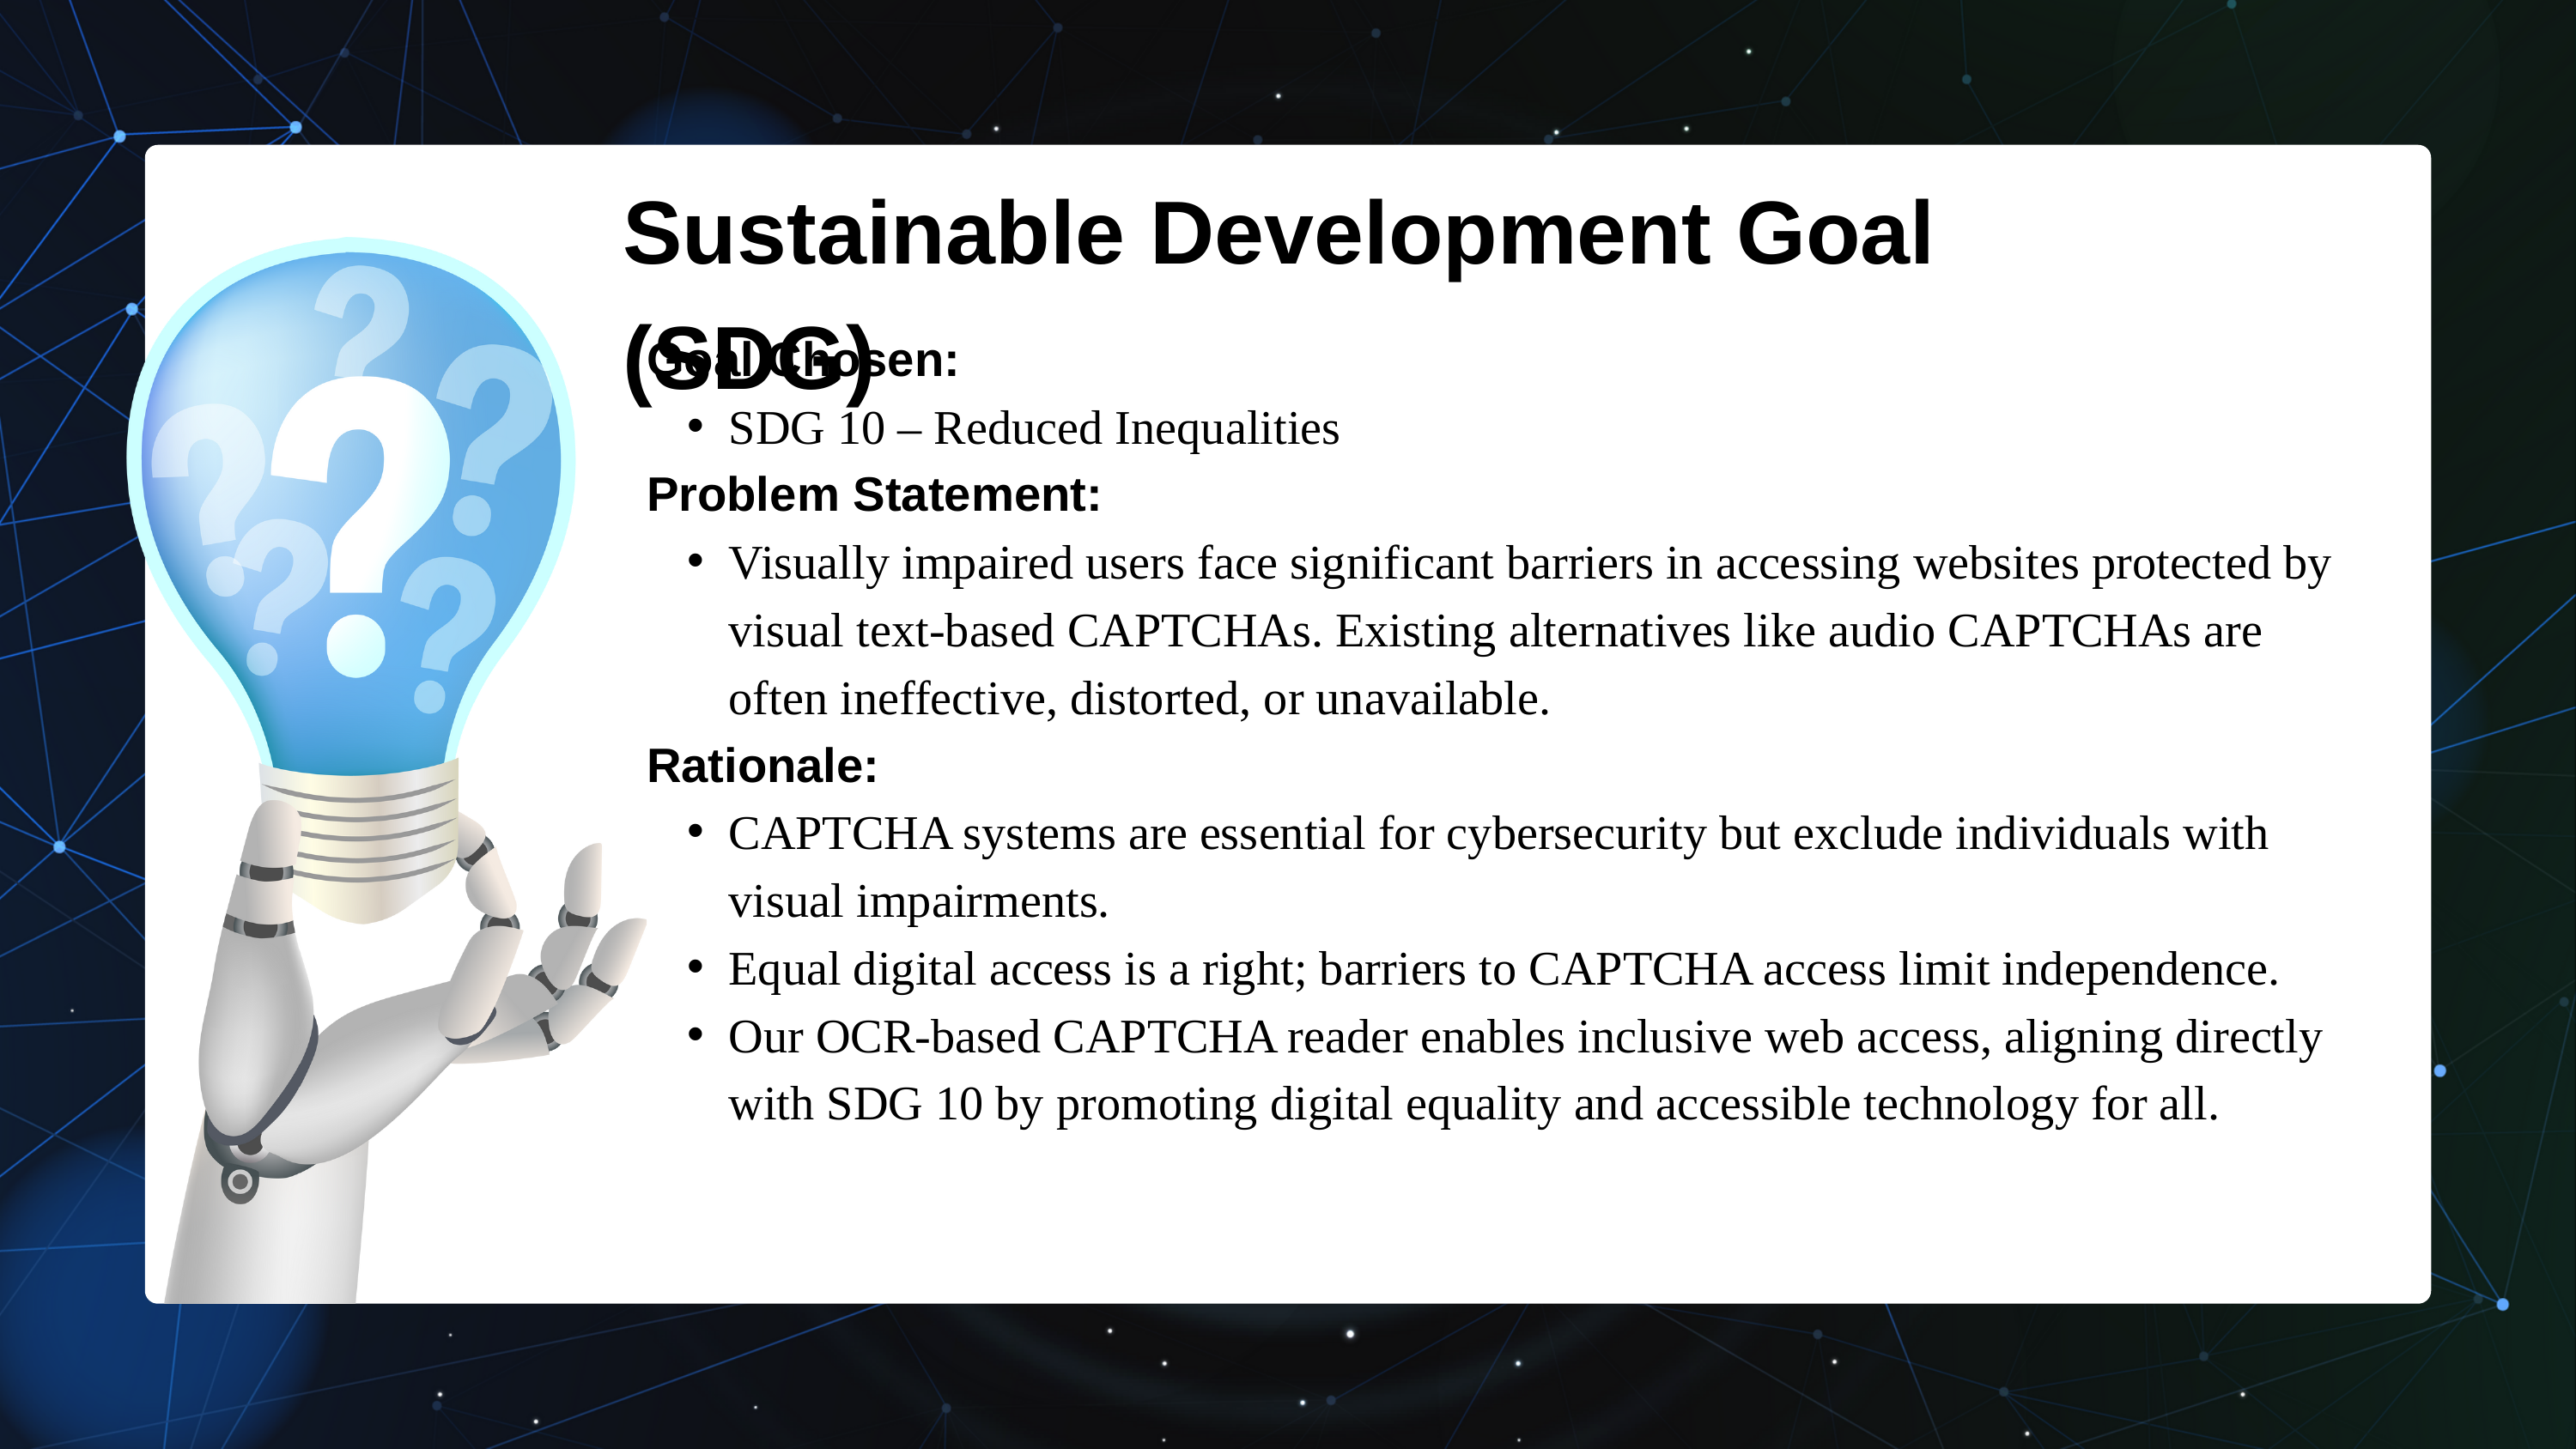

Sustainable Development Goal (SDG)

Goal Chosen:
SDG 10 – Reduced Inequalities
Problem Statement:
Visually impaired users face significant barriers in accessing websites protected by visual text-based CAPTCHAs. Existing alternatives like audio CAPTCHAs are often ineffective, distorted, or unavailable.
Rationale:
CAPTCHA systems are essential for cybersecurity but exclude individuals with visual impairments.
Equal digital access is a right; barriers to CAPTCHA access limit independence.
Our OCR-based CAPTCHA reader enables inclusive web access, aligning directly with SDG 10 by promoting digital equality and accessible technology for all.